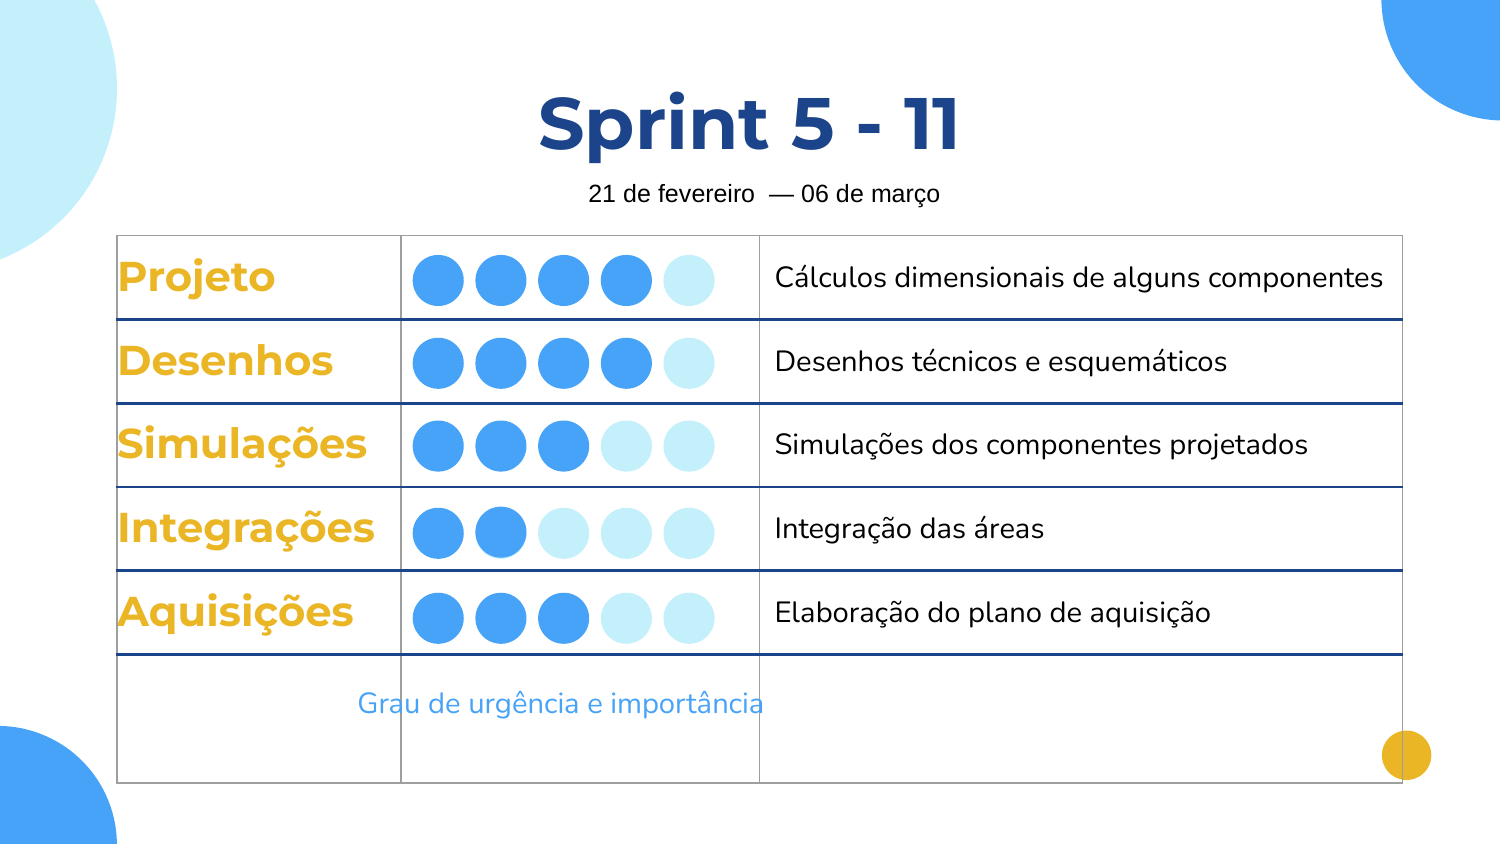

# Sprint 5 - 11
21 de fevereiro  — 06 de março
| Projeto |  | Cálculos dimensionais de alguns componentes |
| --- | --- | --- |
| Desenhos |  | Desenhos técnicos e esquemáticos |
| Simulações |  | Simulações dos componentes projetados |
| Integrações |  | Integração das áreas |
| Aquisições |  | Elaboração do plano de aquisição |
|  |  |  |

Grau de urgência e importância